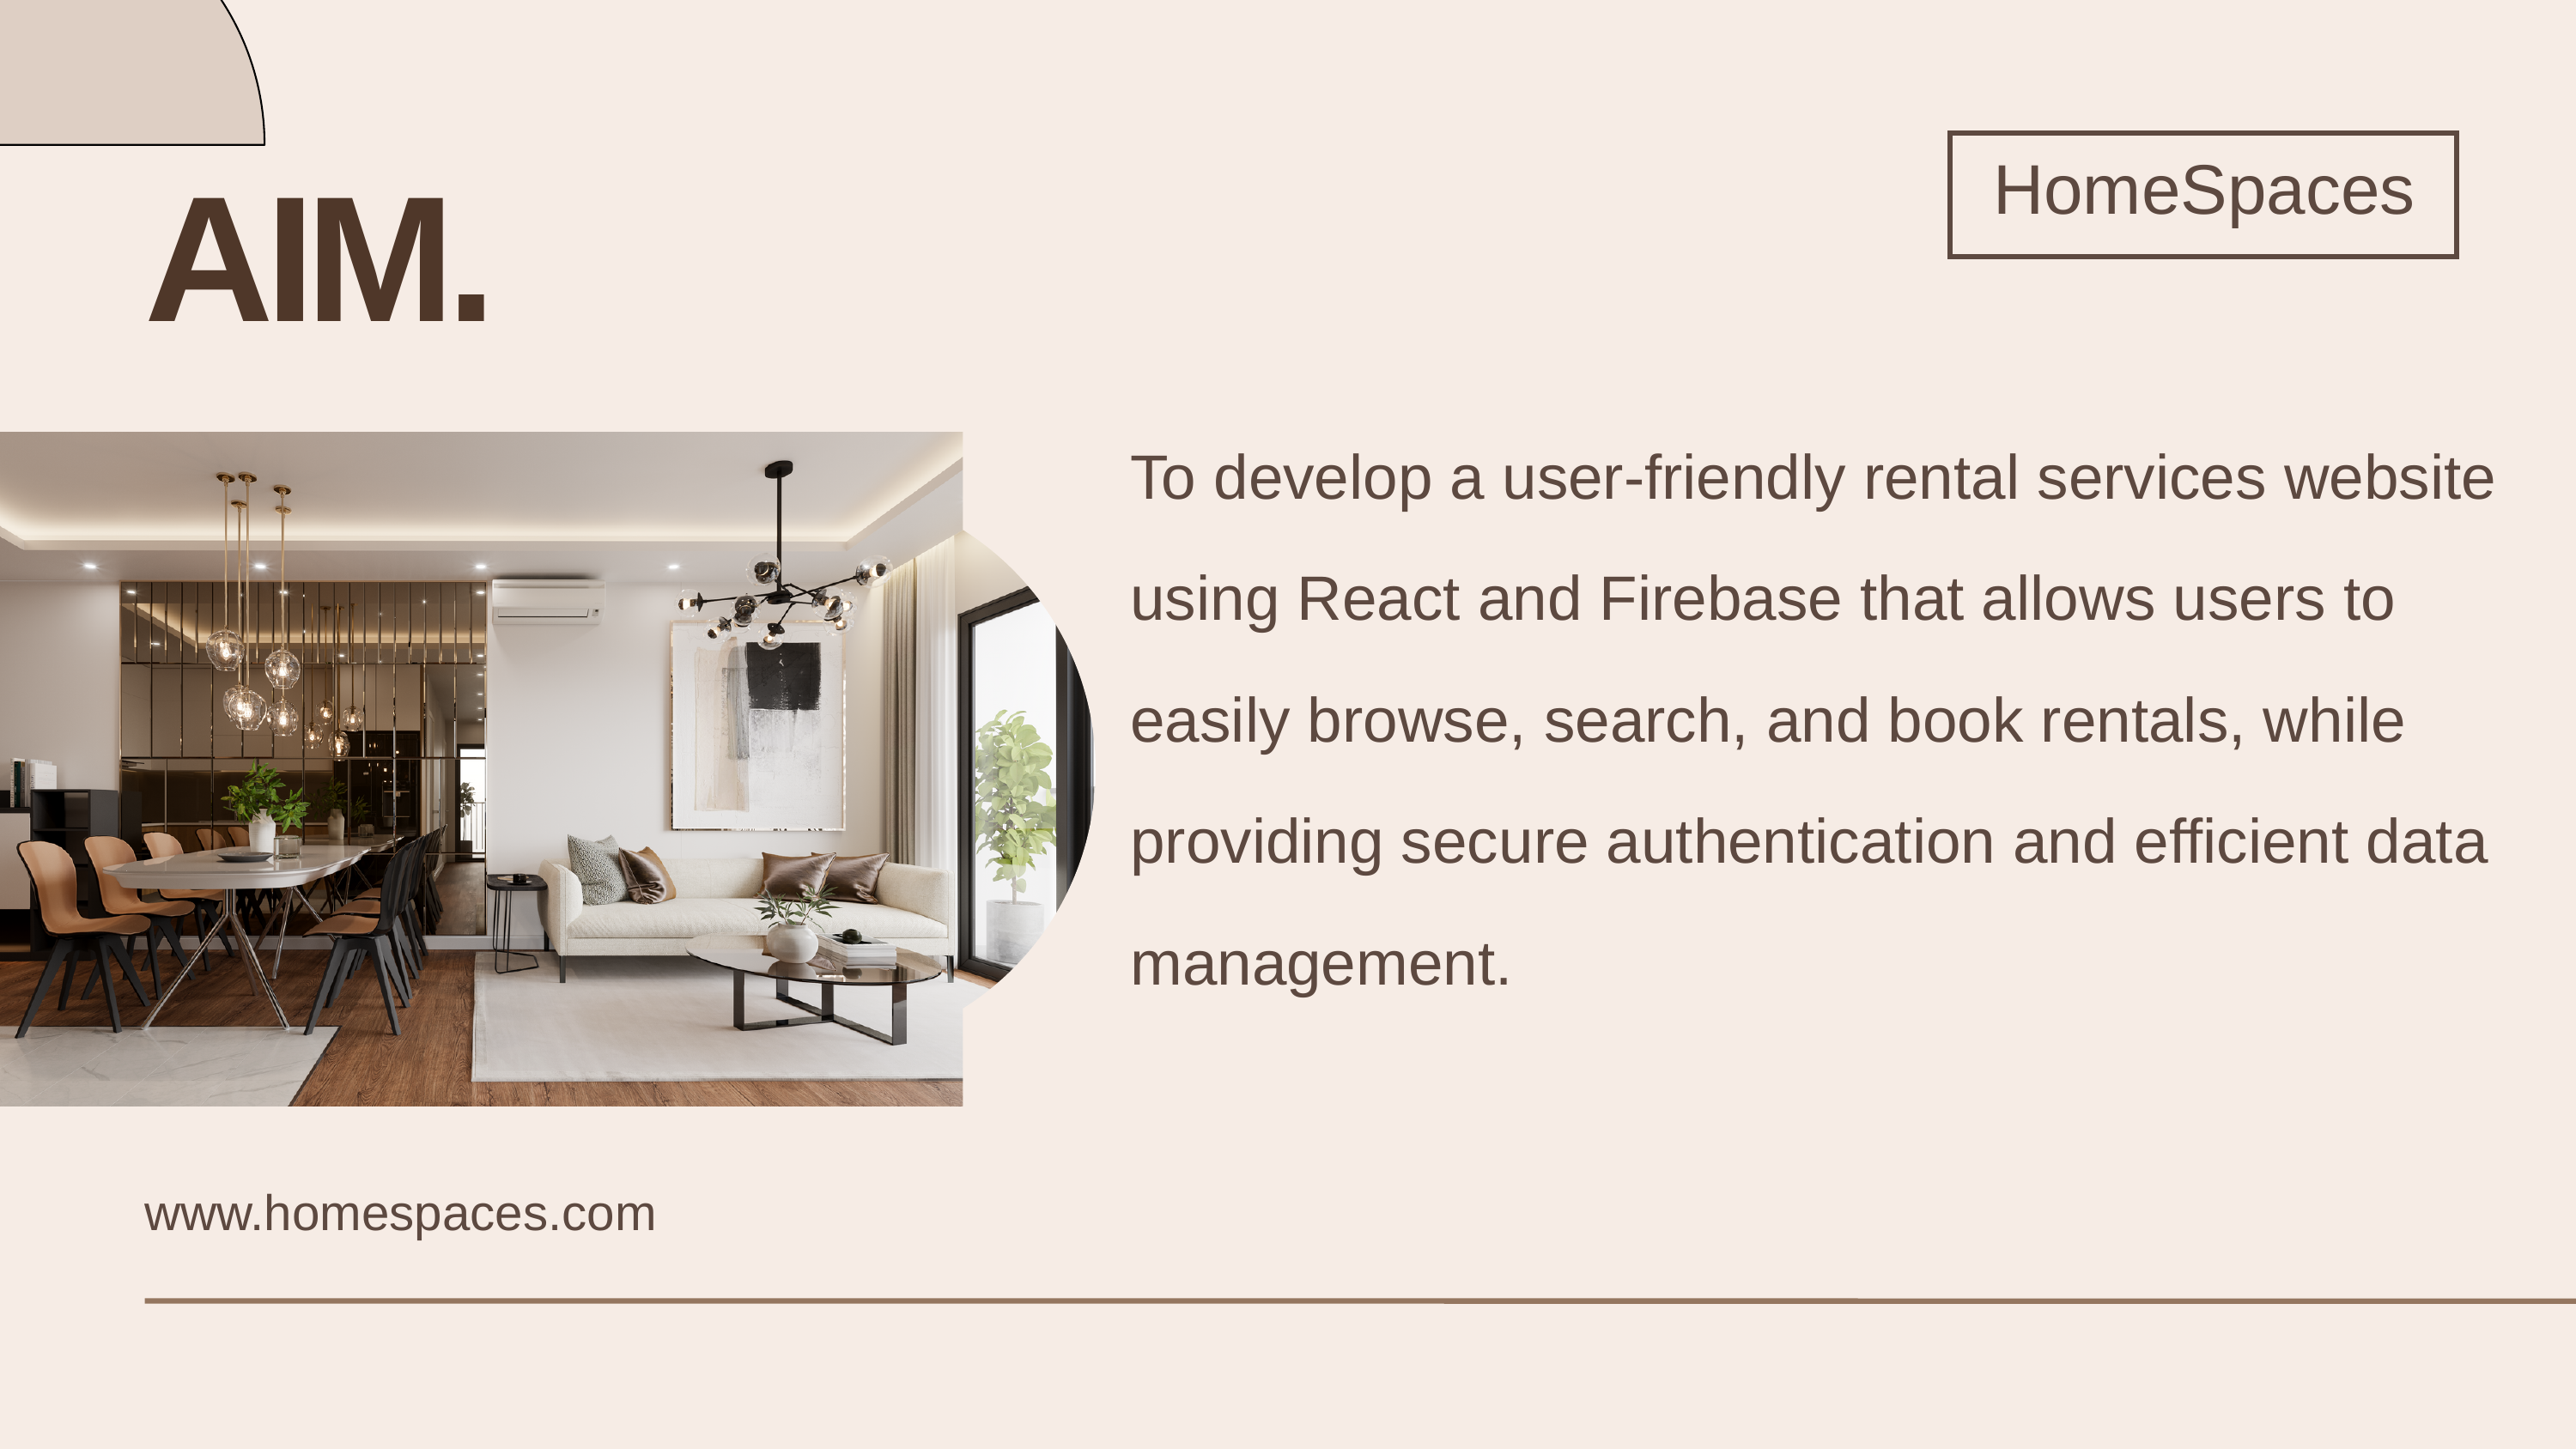

HomeSpaces
AIM.
To develop a user-friendly rental services website using React and Firebase that allows users to easily browse, search, and book rentals, while providing secure authentication and efficient data management.

www.homespaces.com